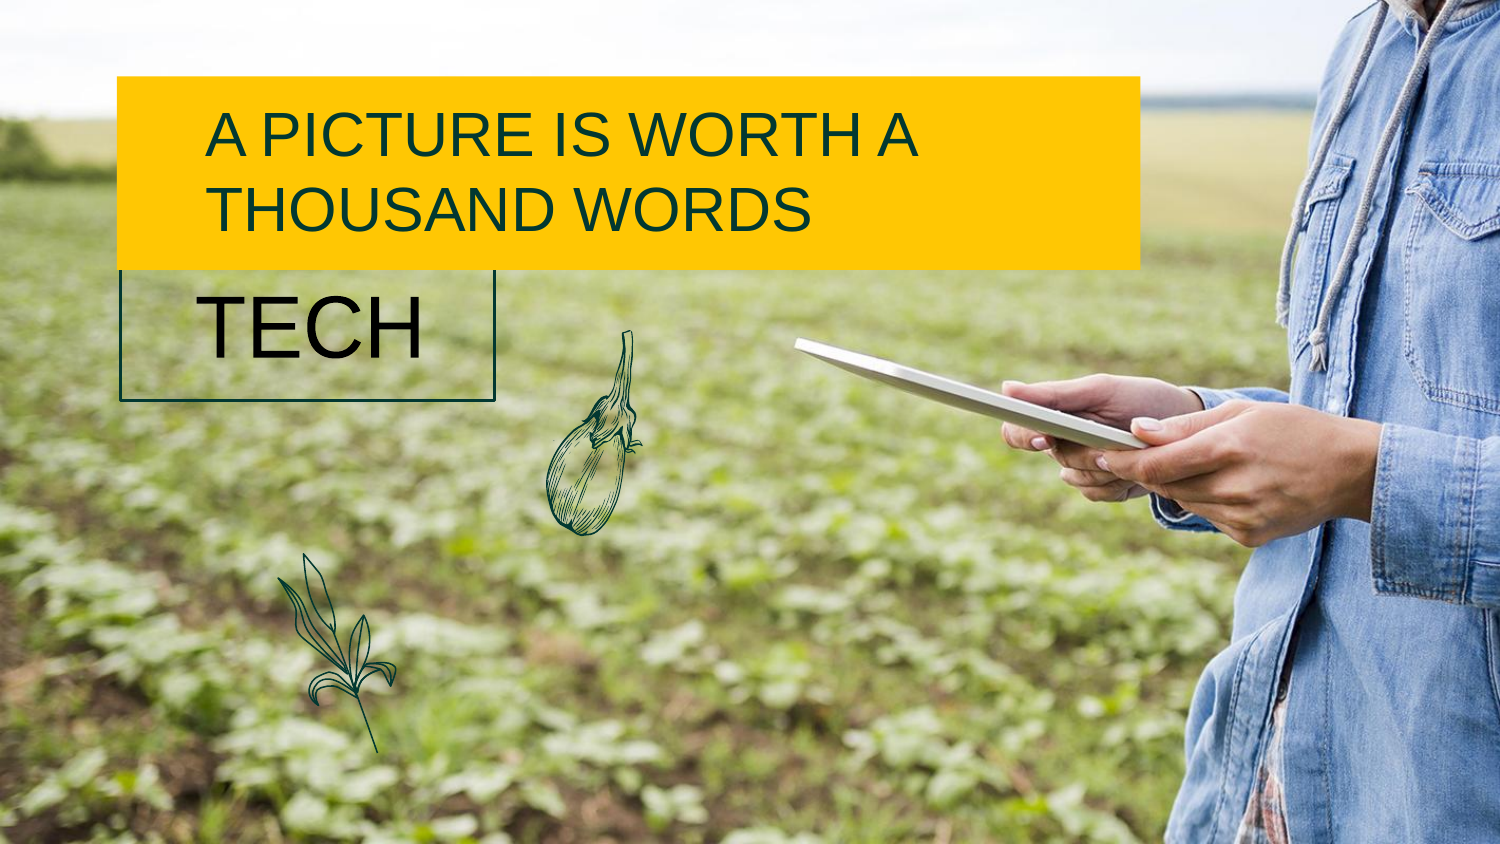

# A PICTURE IS WORTH A THOUSAND WORDS

TECH